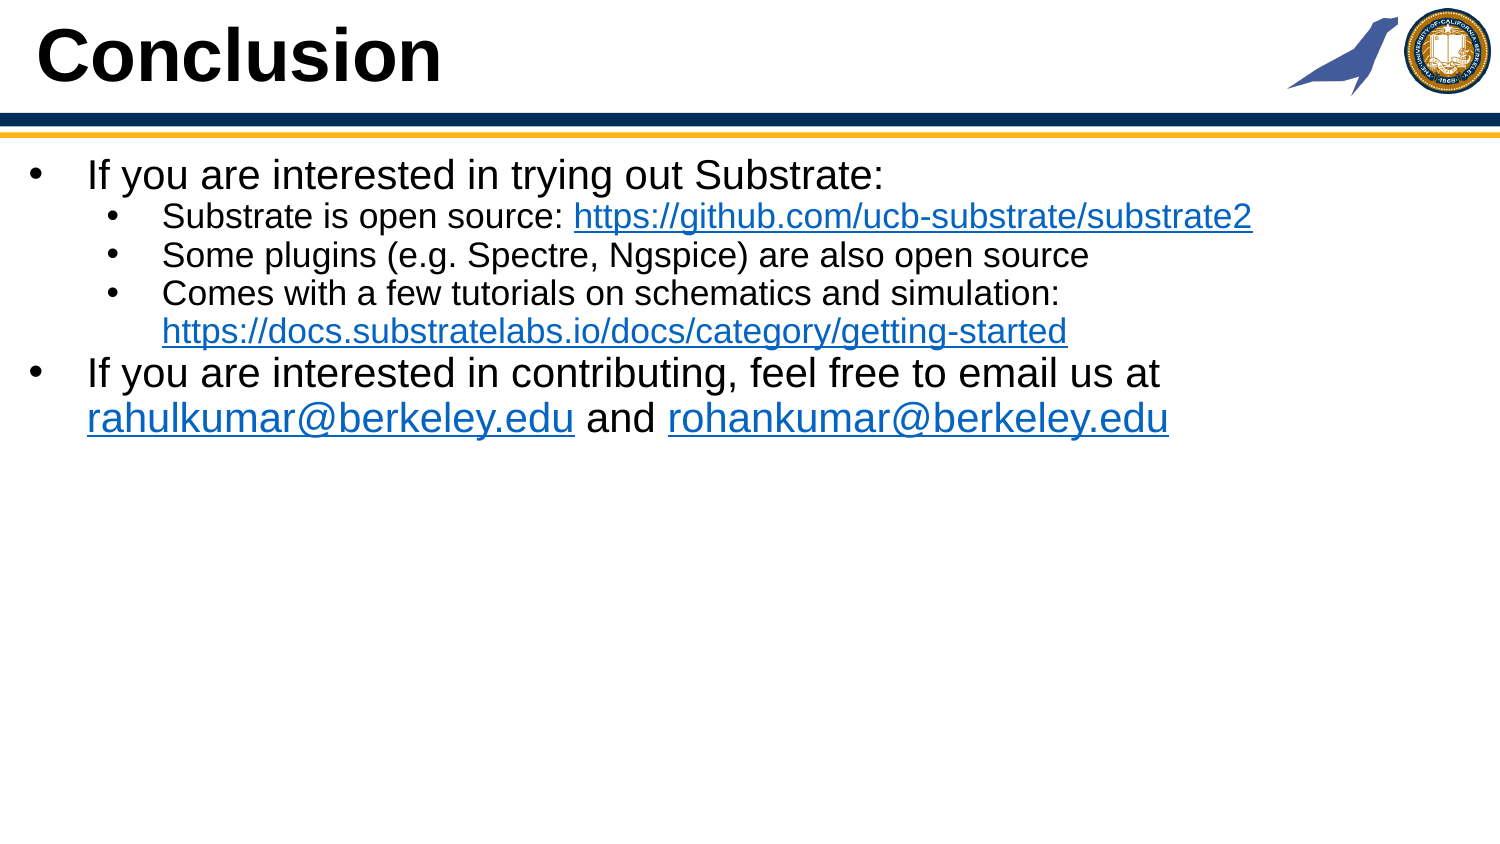

# Conclusion
If you are interested in trying out Substrate:
Substrate is open source: https://github.com/ucb-substrate/substrate2
Some plugins (e.g. Spectre, Ngspice) are also open source
Comes with a few tutorials on schematics and simulation: https://docs.substratelabs.io/docs/category/getting-started
If you are interested in contributing, feel free to email us at rahulkumar@berkeley.edu and rohankumar@berkeley.edu